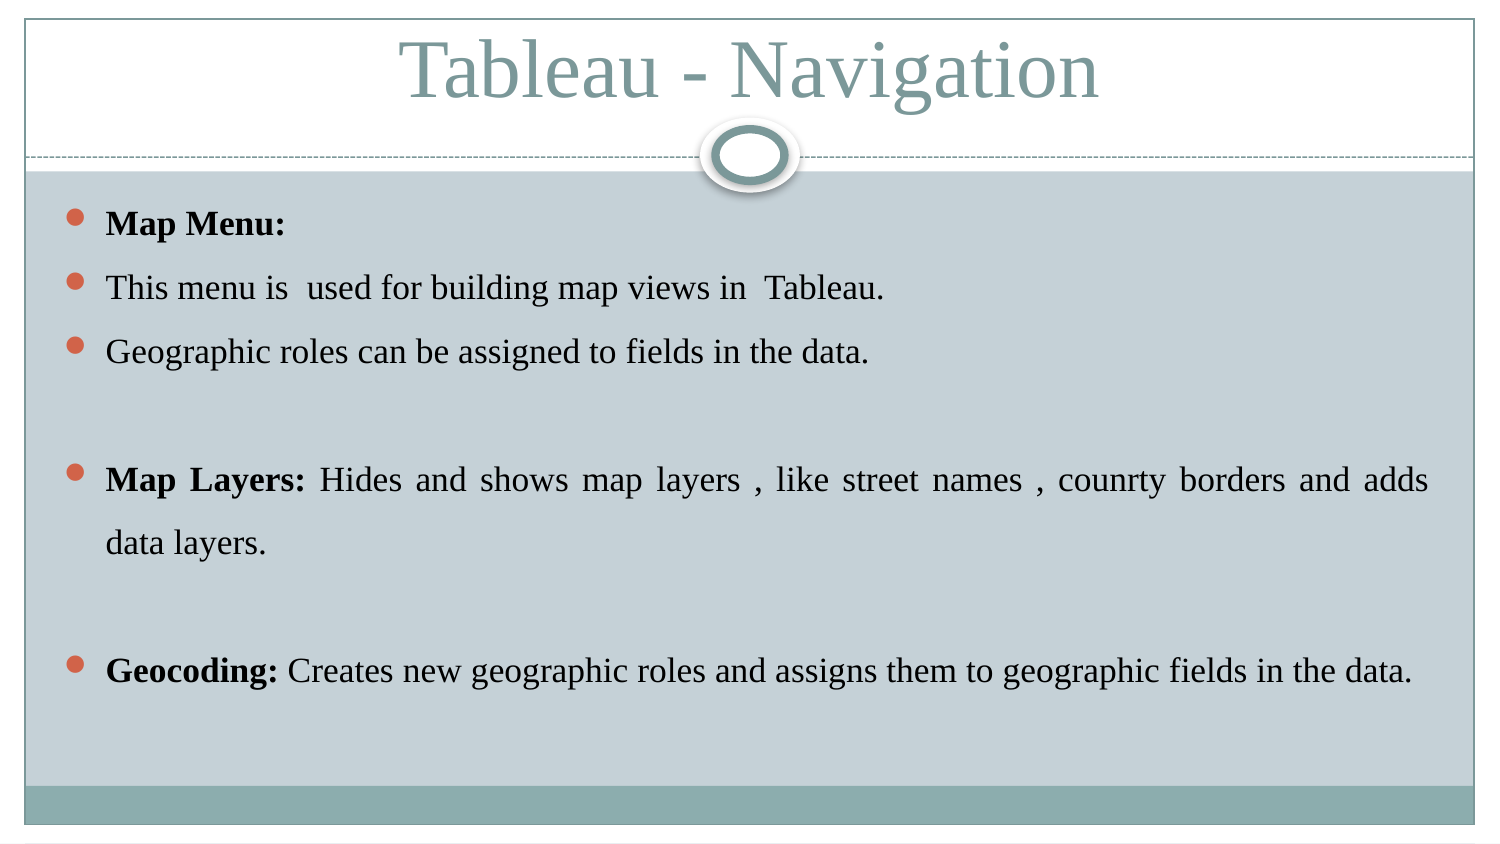

# Tableau - Navigation
Map Menu:
This menu is  used for building map views in  Tableau.
Geographic roles can be assigned to fields in the data.

Map Layers: Hides and shows map layers , like street names , counrty borders and adds data layers.

Geocoding: Creates new geographic roles and assigns them to geographic fields in the data.